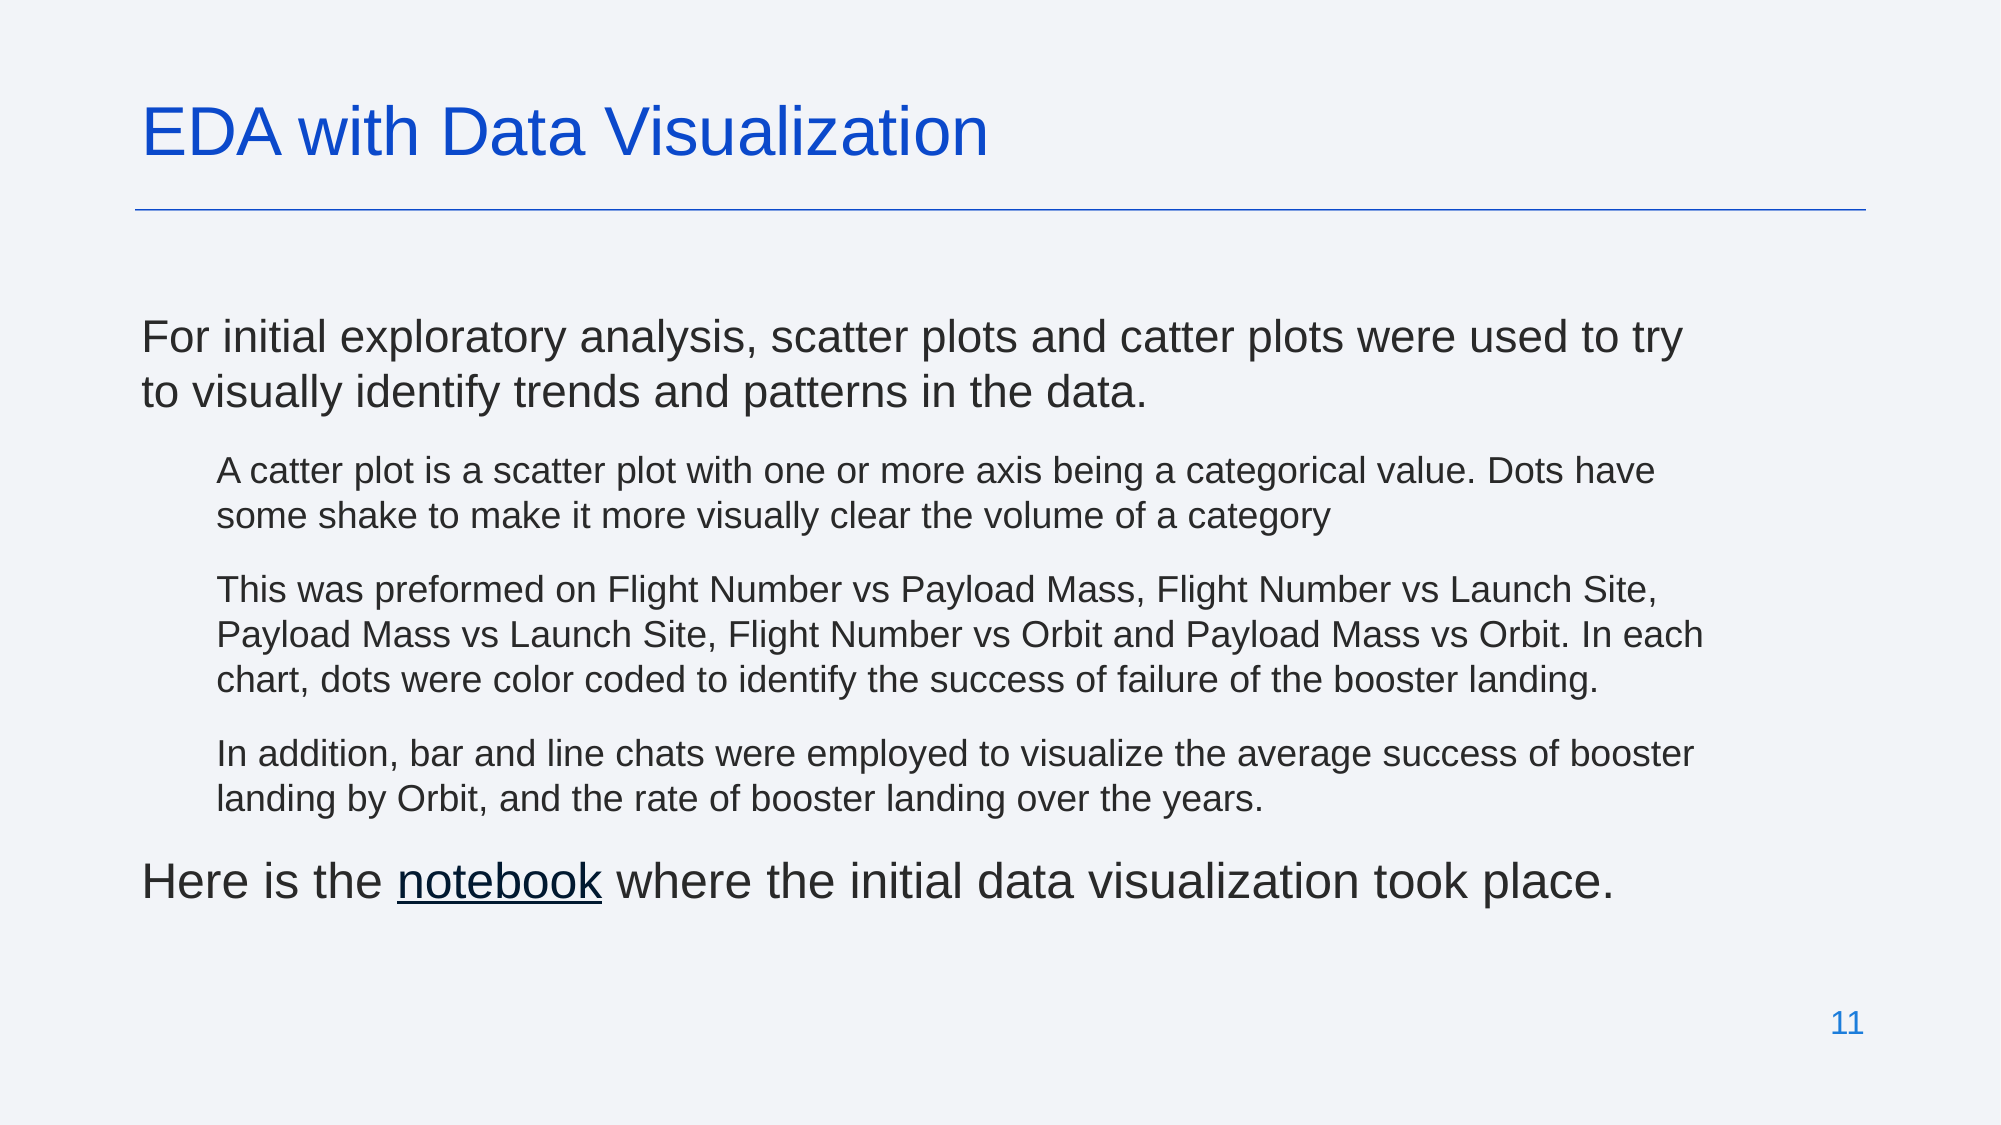

EDA with Data Visualization
For initial exploratory analysis, scatter plots and catter plots were used to try to visually identify trends and patterns in the data.
A catter plot is a scatter plot with one or more axis being a categorical value. Dots have some shake to make it more visually clear the volume of a category
This was preformed on Flight Number vs Payload Mass, Flight Number vs Launch Site, Payload Mass vs Launch Site, Flight Number vs Orbit and Payload Mass vs Orbit. In each chart, dots were color coded to identify the success of failure of the booster landing.
In addition, bar and line chats were employed to visualize the average success of booster landing by Orbit, and the rate of booster landing over the years.
Here is the notebook where the initial data visualization took place.
11